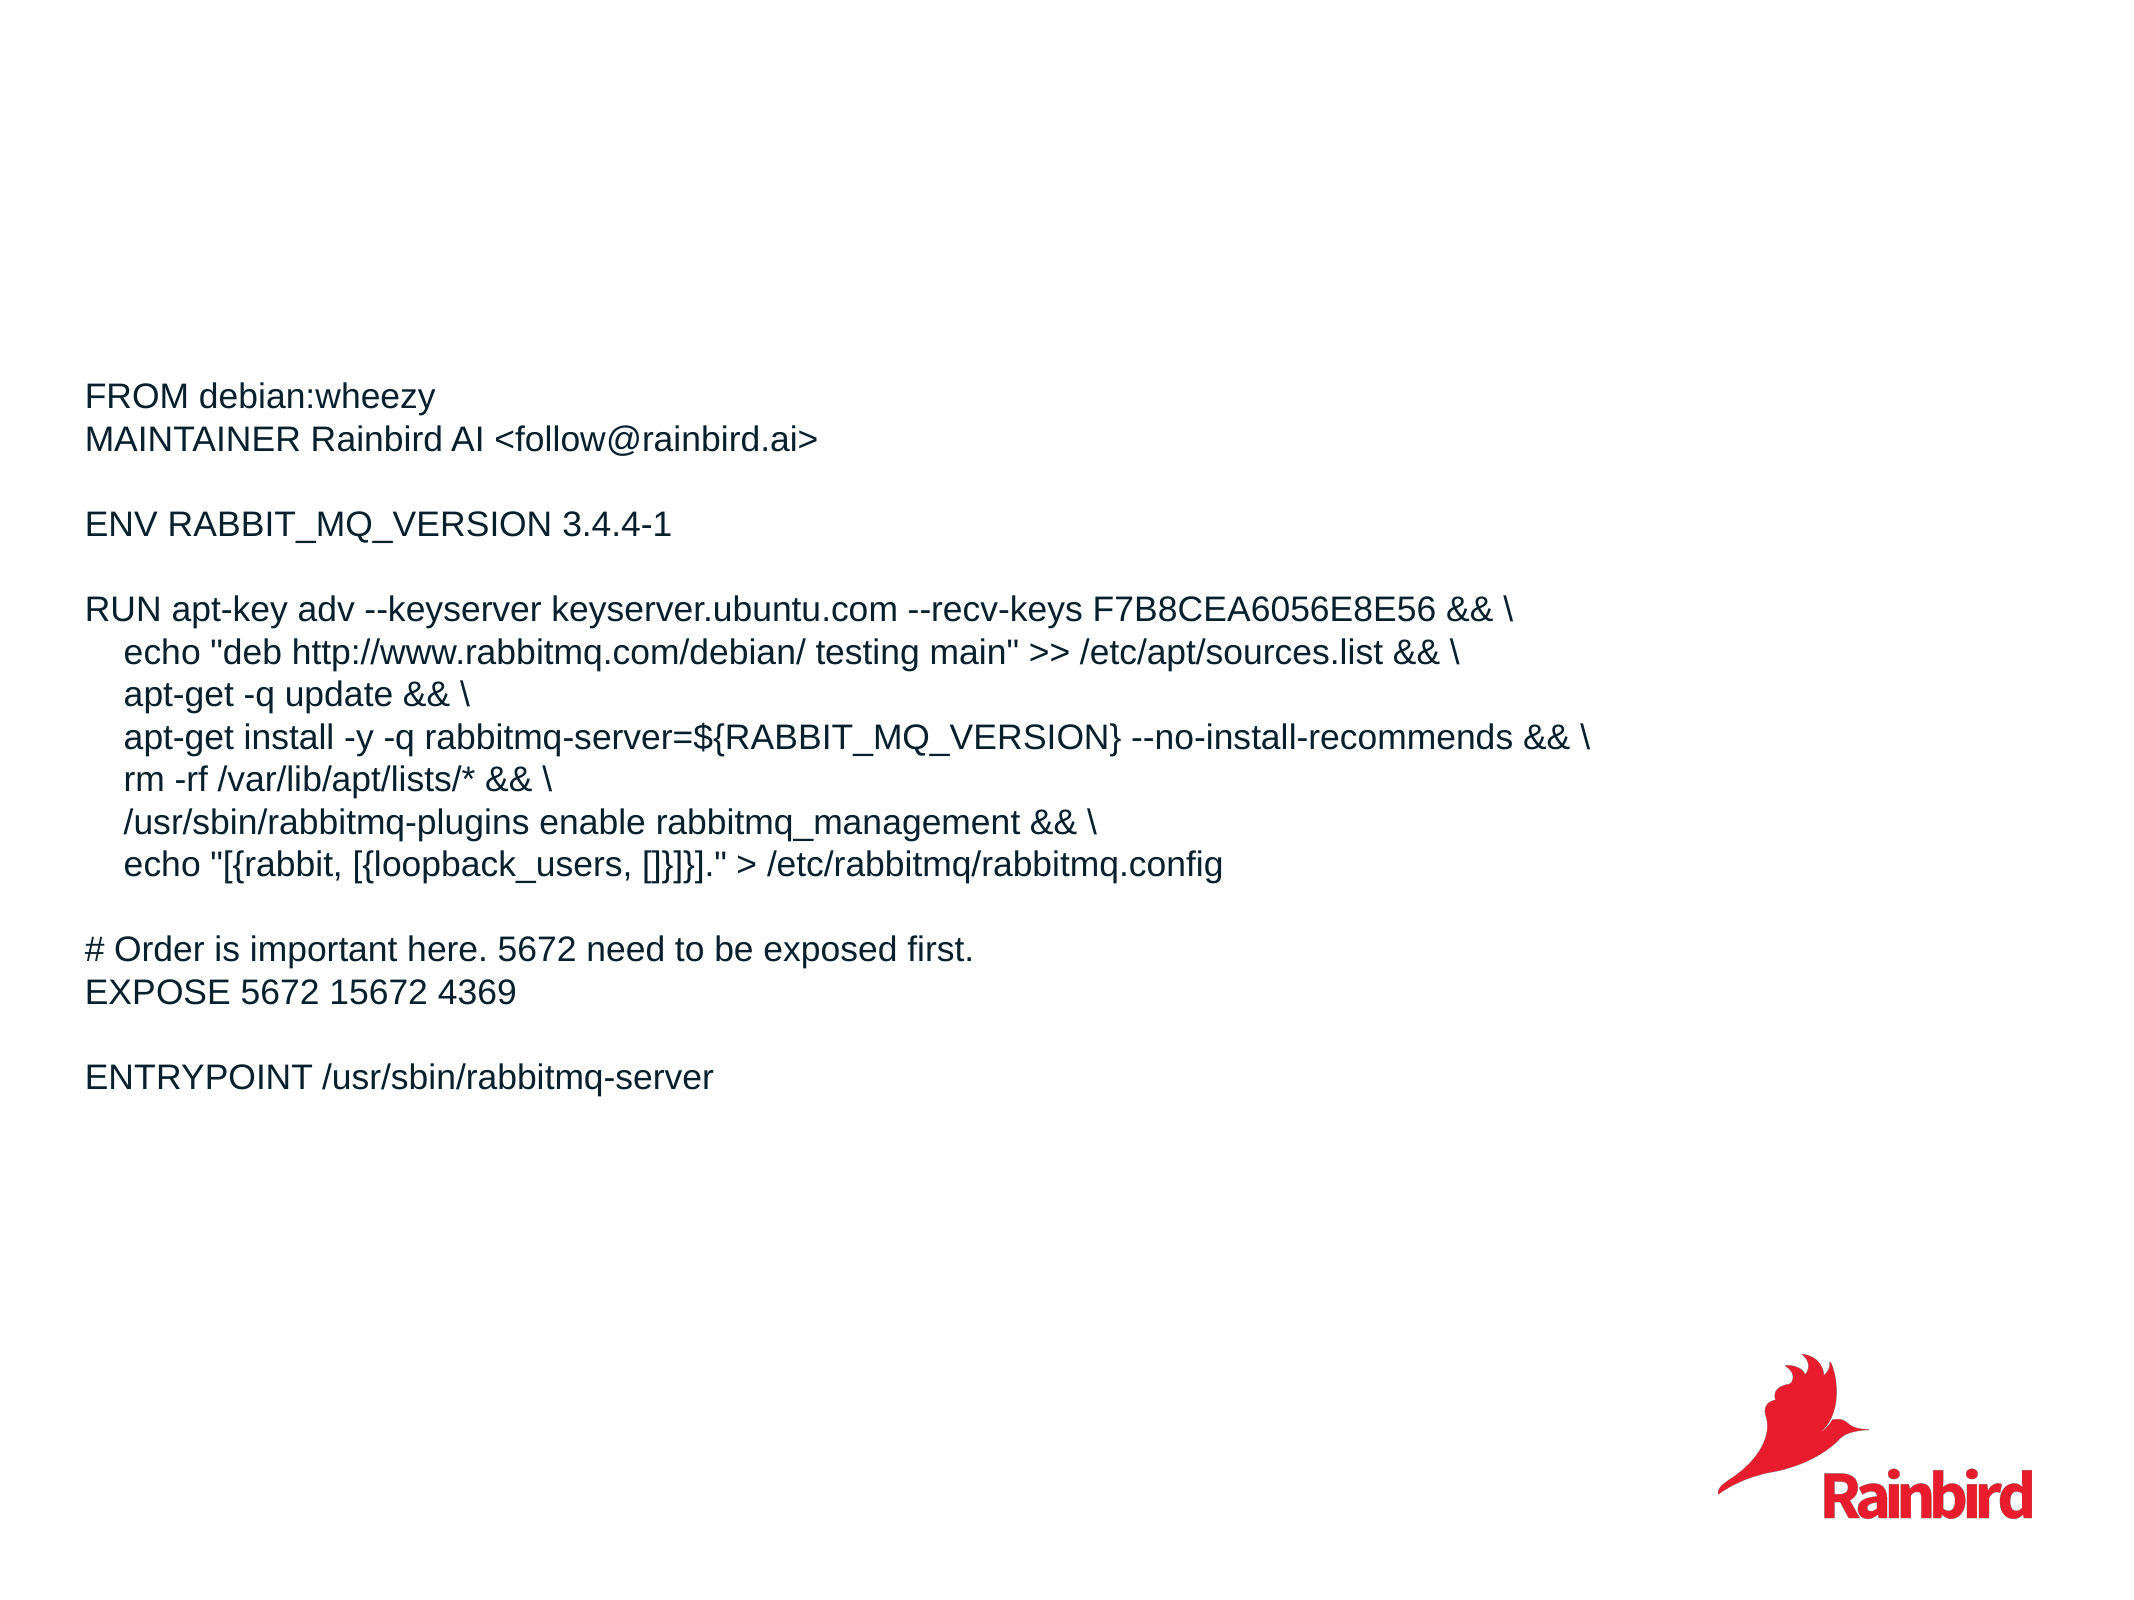

FROM debian:wheezy
MAINTAINER Rainbird AI <follow@rainbird.ai>
ENV RABBIT_MQ_VERSION 3.4.4-1
RUN apt-key adv --keyserver keyserver.ubuntu.com --recv-keys F7B8CEA6056E8E56 && \
    echo "deb http://www.rabbitmq.com/debian/ testing main" >> /etc/apt/sources.list && \
    apt-get -q update && \
    apt-get install -y -q rabbitmq-server=${RABBIT_MQ_VERSION} --no-install-recommends && \
    rm -rf /var/lib/apt/lists/* && \
    /usr/sbin/rabbitmq-plugins enable rabbitmq_management && \
    echo "[{rabbit, [{loopback_users, []}]}]." > /etc/rabbitmq/rabbitmq.config
# Order is important here. 5672 need to be exposed first.
EXPOSE 5672 15672 4369
ENTRYPOINT /usr/sbin/rabbitmq-server